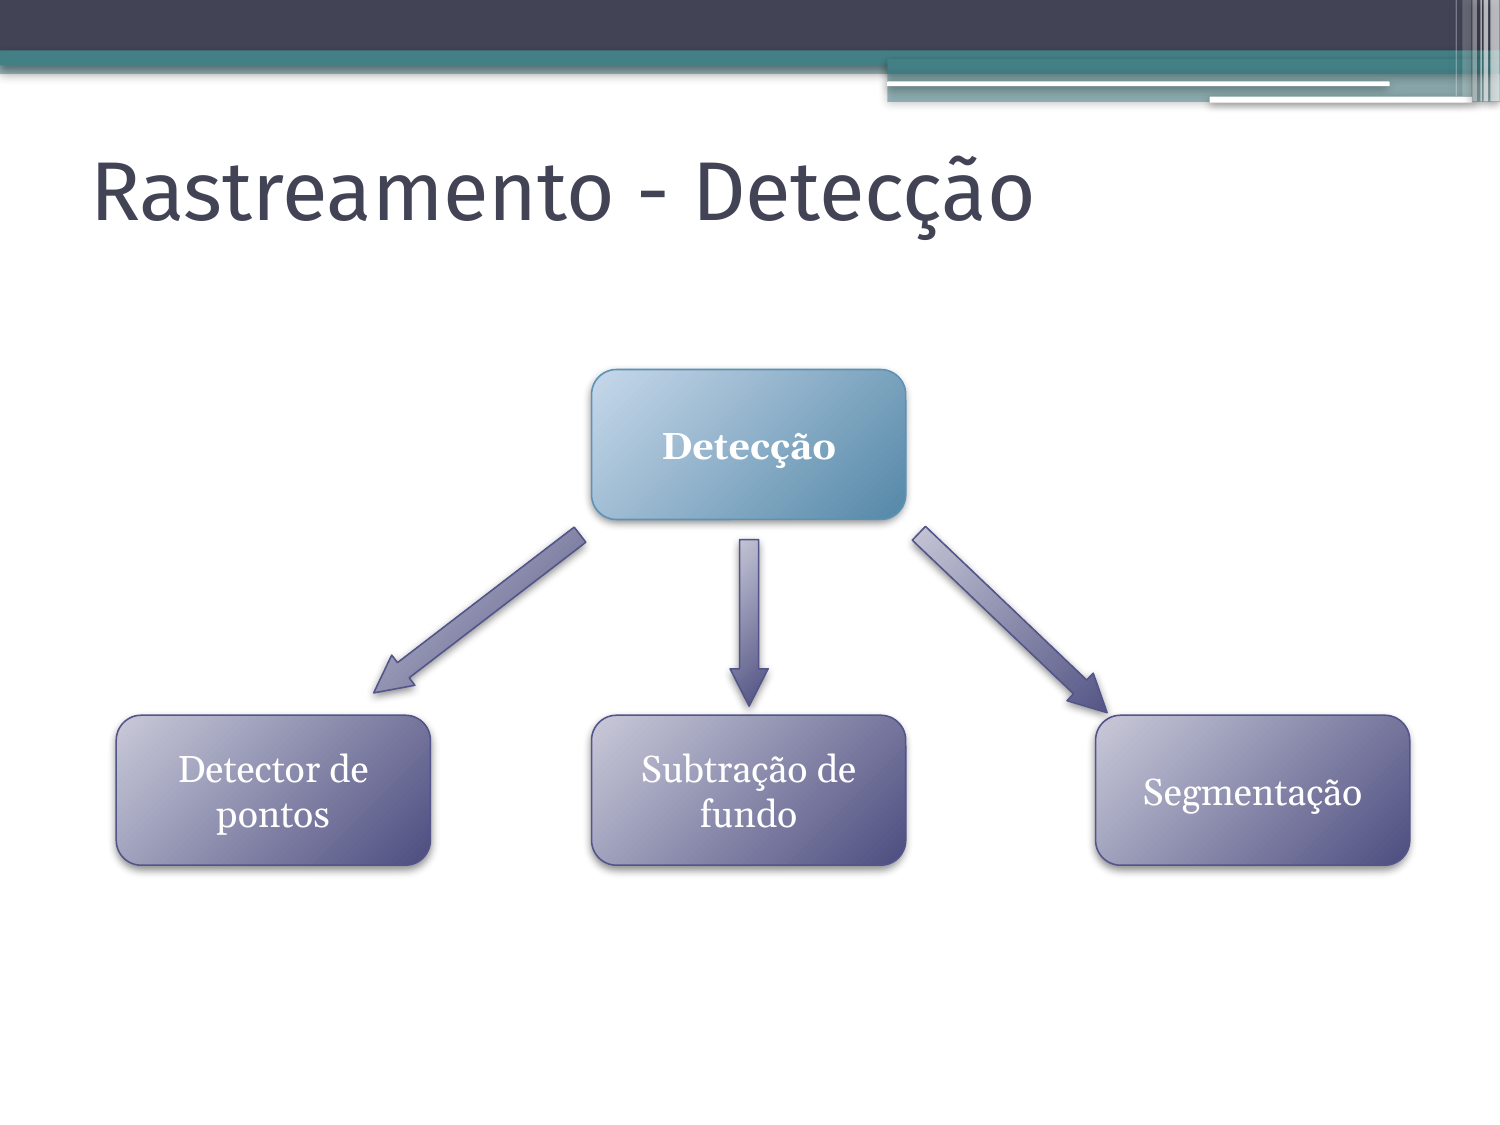

# Rastreamento - Detecção
Detecção

Detector de pontos
Subtração de fundo
Segmentação